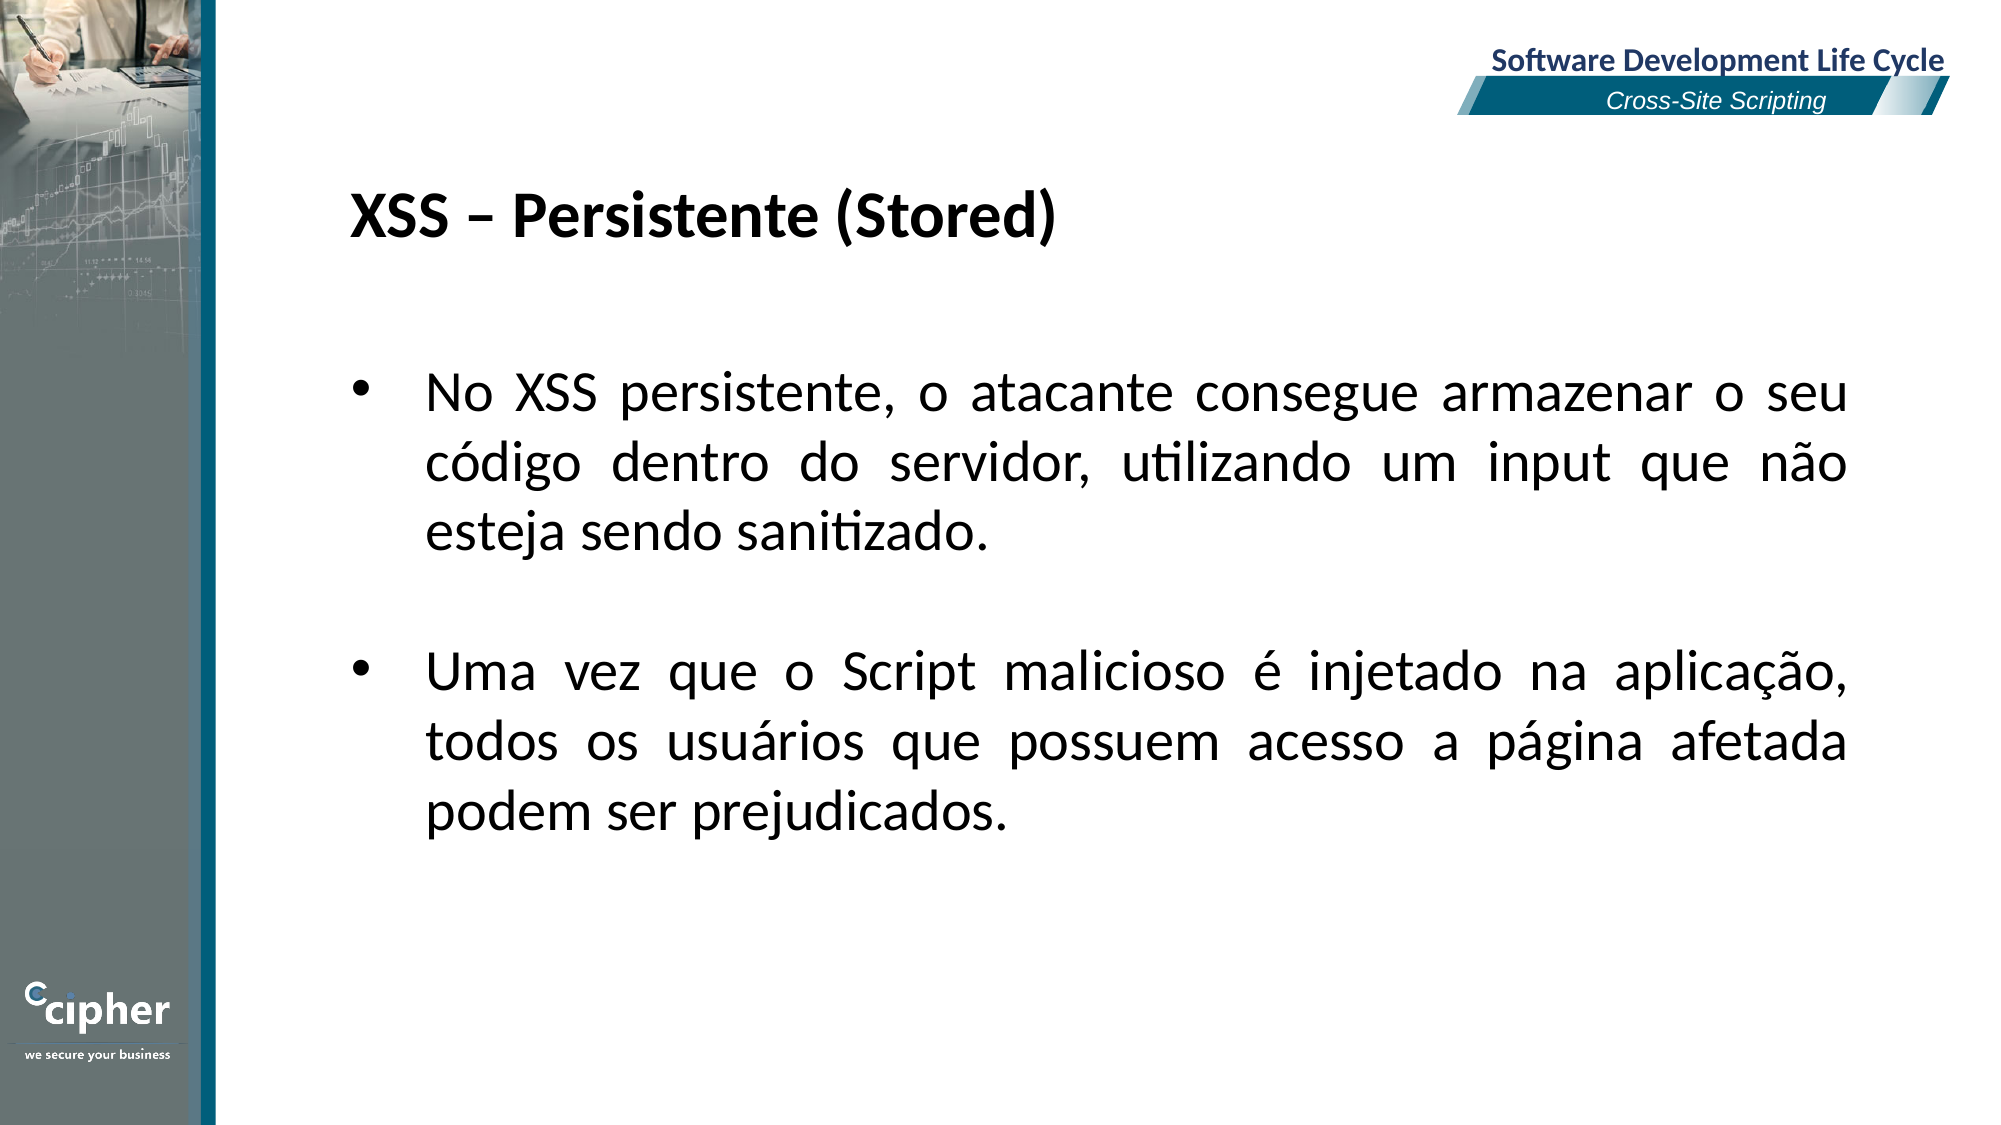

Software Development Life Cycle
Cross-Site Scripting

XSS – Persistente (Stored)
No XSS persistente, o atacante consegue armazenar o seu código dentro do servidor, utilizando um input que não esteja sendo sanitizado.

Uma vez que o Script malicioso é injetado na aplicação, todos os usuários que possuem acesso a página afetada podem ser prejudicados.